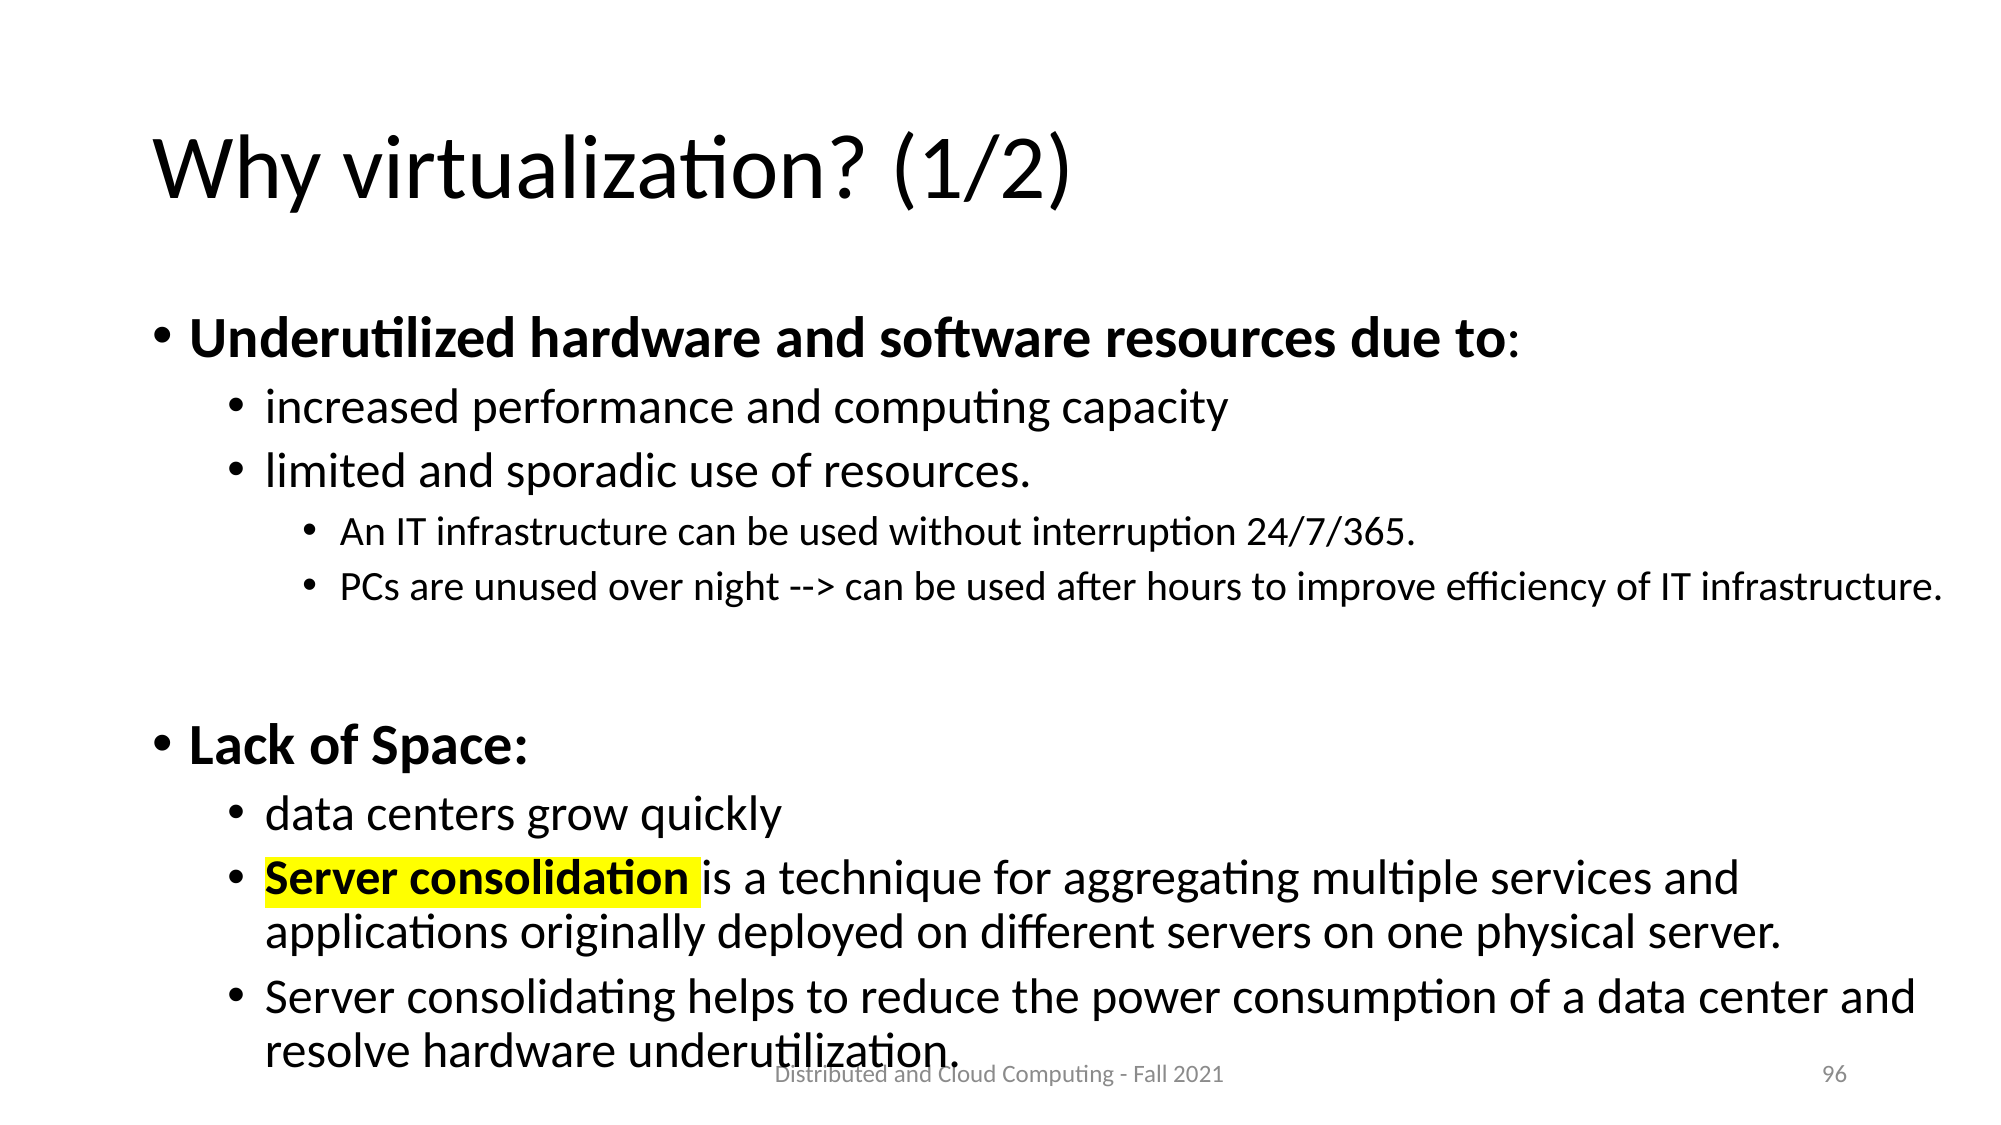

# Why virtualization? (1/2)
Underutilized hardware and software resources due to:
increased performance and computing capacity
limited and sporadic use of resources.
An IT infrastructure can be used without interruption 24/7/365.
PCs are unused over night --> can be used after hours to improve efficiency of IT infrastructure.

Lack of Space:
data centers grow quickly
Server consolidation is a technique for aggregating multiple services and applications originally deployed on different servers on one physical server.
Server consolidating helps to reduce the power consumption of a data center and resolve hardware underutilization.

Distributed and Cloud Computing - Fall 2021
96